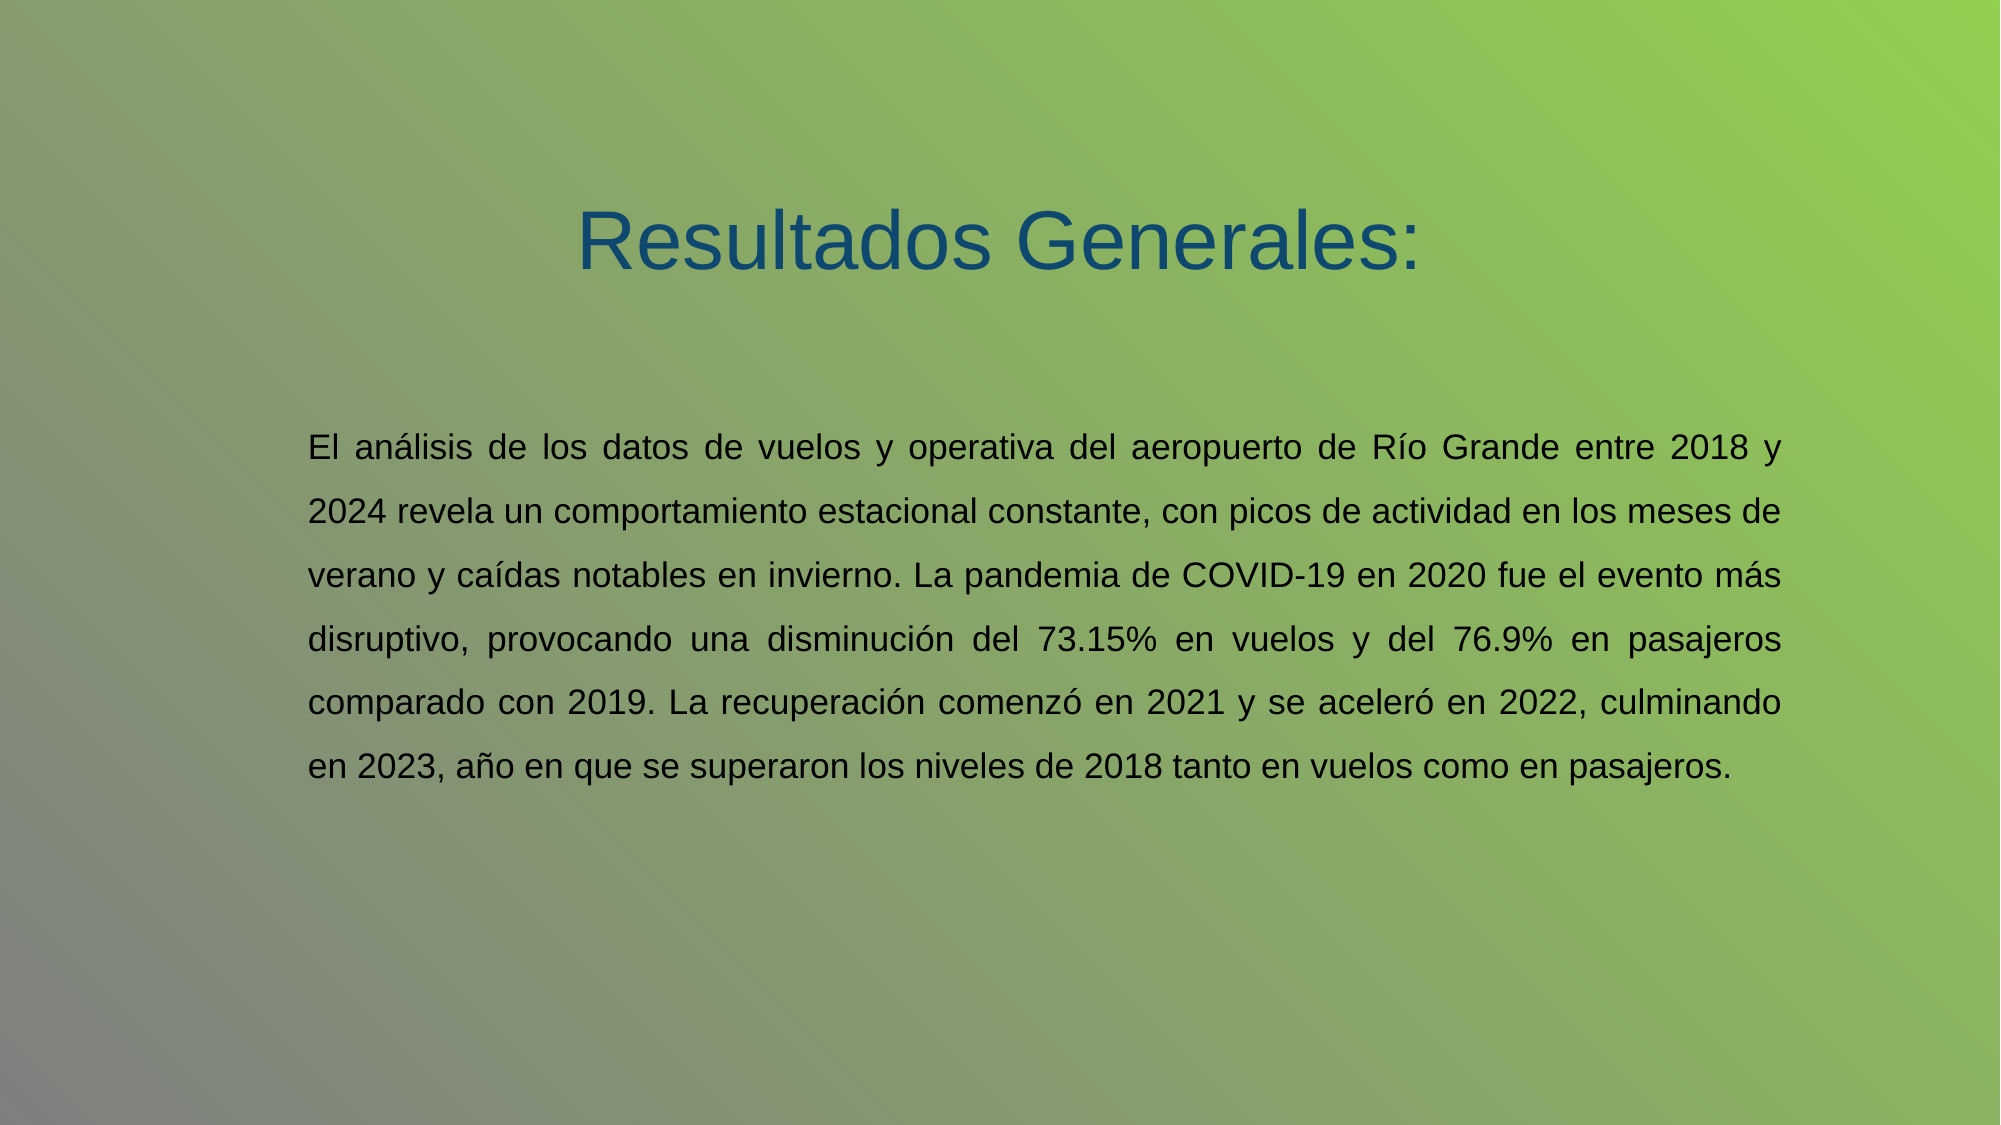

Resultados Generales:
El análisis de los datos de vuelos y operativa del aeropuerto de Río Grande entre 2018 y 2024 revela un comportamiento estacional constante, con picos de actividad en los meses de verano y caídas notables en invierno. La pandemia de COVID-19 en 2020 fue el evento más disruptivo, provocando una disminución del 73.15% en vuelos y del 76.9% en pasajeros comparado con 2019. La recuperación comenzó en 2021 y se aceleró en 2022, culminando en 2023, año en que se superaron los niveles de 2018 tanto en vuelos como en pasajeros.